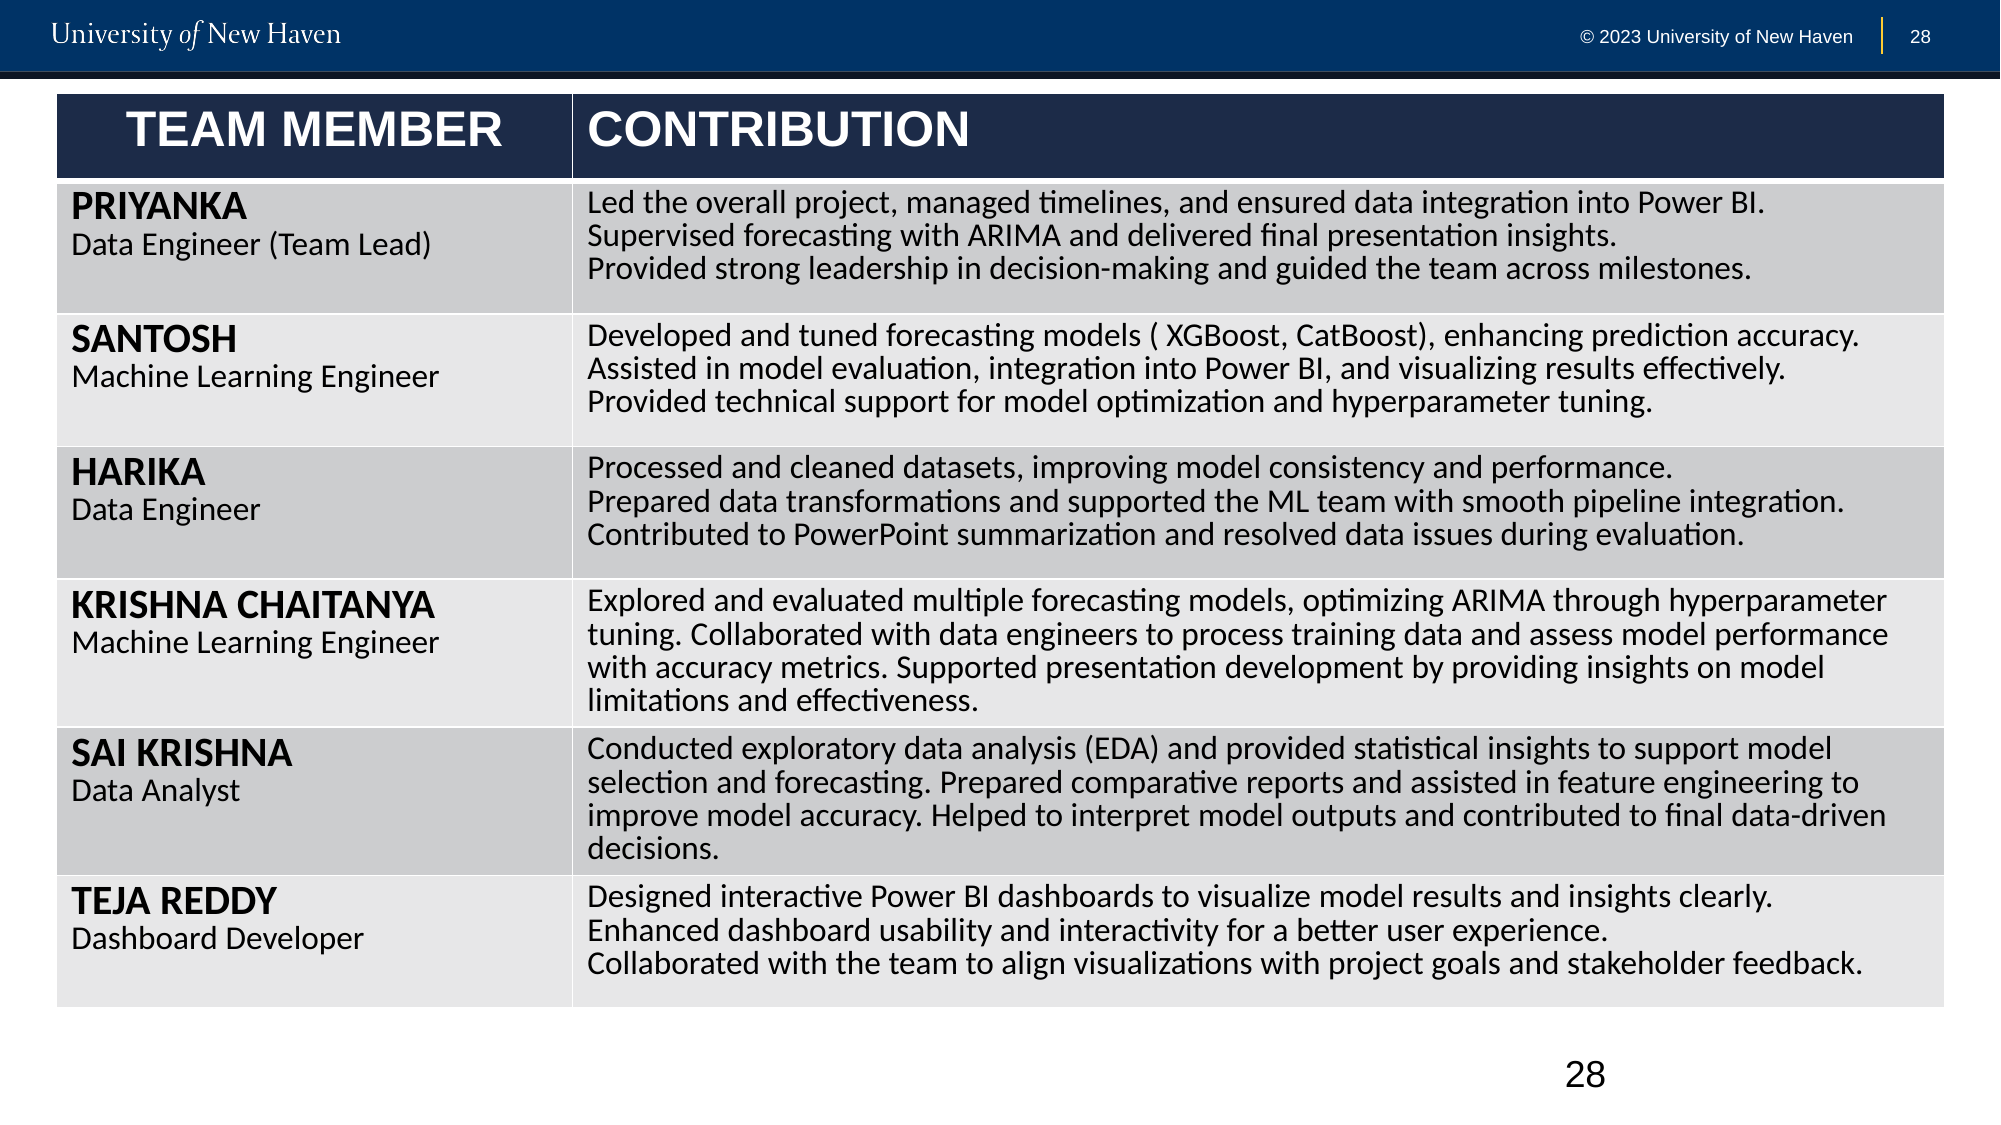

| TEAM MEMBER | CONTRIBUTION |
| --- | --- |
| PRIYANKA Data Engineer (Team Lead) | Led the overall project, managed timelines, and ensured data integration into Power BI. Supervised forecasting with ARIMA and delivered final presentation insights. Provided strong leadership in decision-making and guided the team across milestones. |
| SANTOSH Machine Learning Engineer | Developed and tuned forecasting models ( XGBoost, CatBoost), enhancing prediction accuracy. Assisted in model evaluation, integration into Power BI, and visualizing results effectively. Provided technical support for model optimization and hyperparameter tuning. |
| HARIKA Data Engineer | Processed and cleaned datasets, improving model consistency and performance. Prepared data transformations and supported the ML team with smooth pipeline integration. Contributed to PowerPoint summarization and resolved data issues during evaluation. |
| KRISHNA CHAITANYA Machine Learning Engineer | Explored and evaluated multiple forecasting models, optimizing ARIMA through hyperparameter tuning. Collaborated with data engineers to process training data and assess model performance with accuracy metrics. Supported presentation development by providing insights on model limitations and effectiveness. |
| SAI KRISHNA Data Analyst | Conducted exploratory data analysis (EDA) and provided statistical insights to support model selection and forecasting. Prepared comparative reports and assisted in feature engineering to improve model accuracy. Helped to interpret model outputs and contributed to final data-driven decisions. |
| TEJA REDDY Dashboard Developer | Designed interactive Power BI dashboards to visualize model results and insights clearly. Enhanced dashboard usability and interactivity for a better user experience. Collaborated with the team to align visualizations with project goals and stakeholder feedback. |
#
28